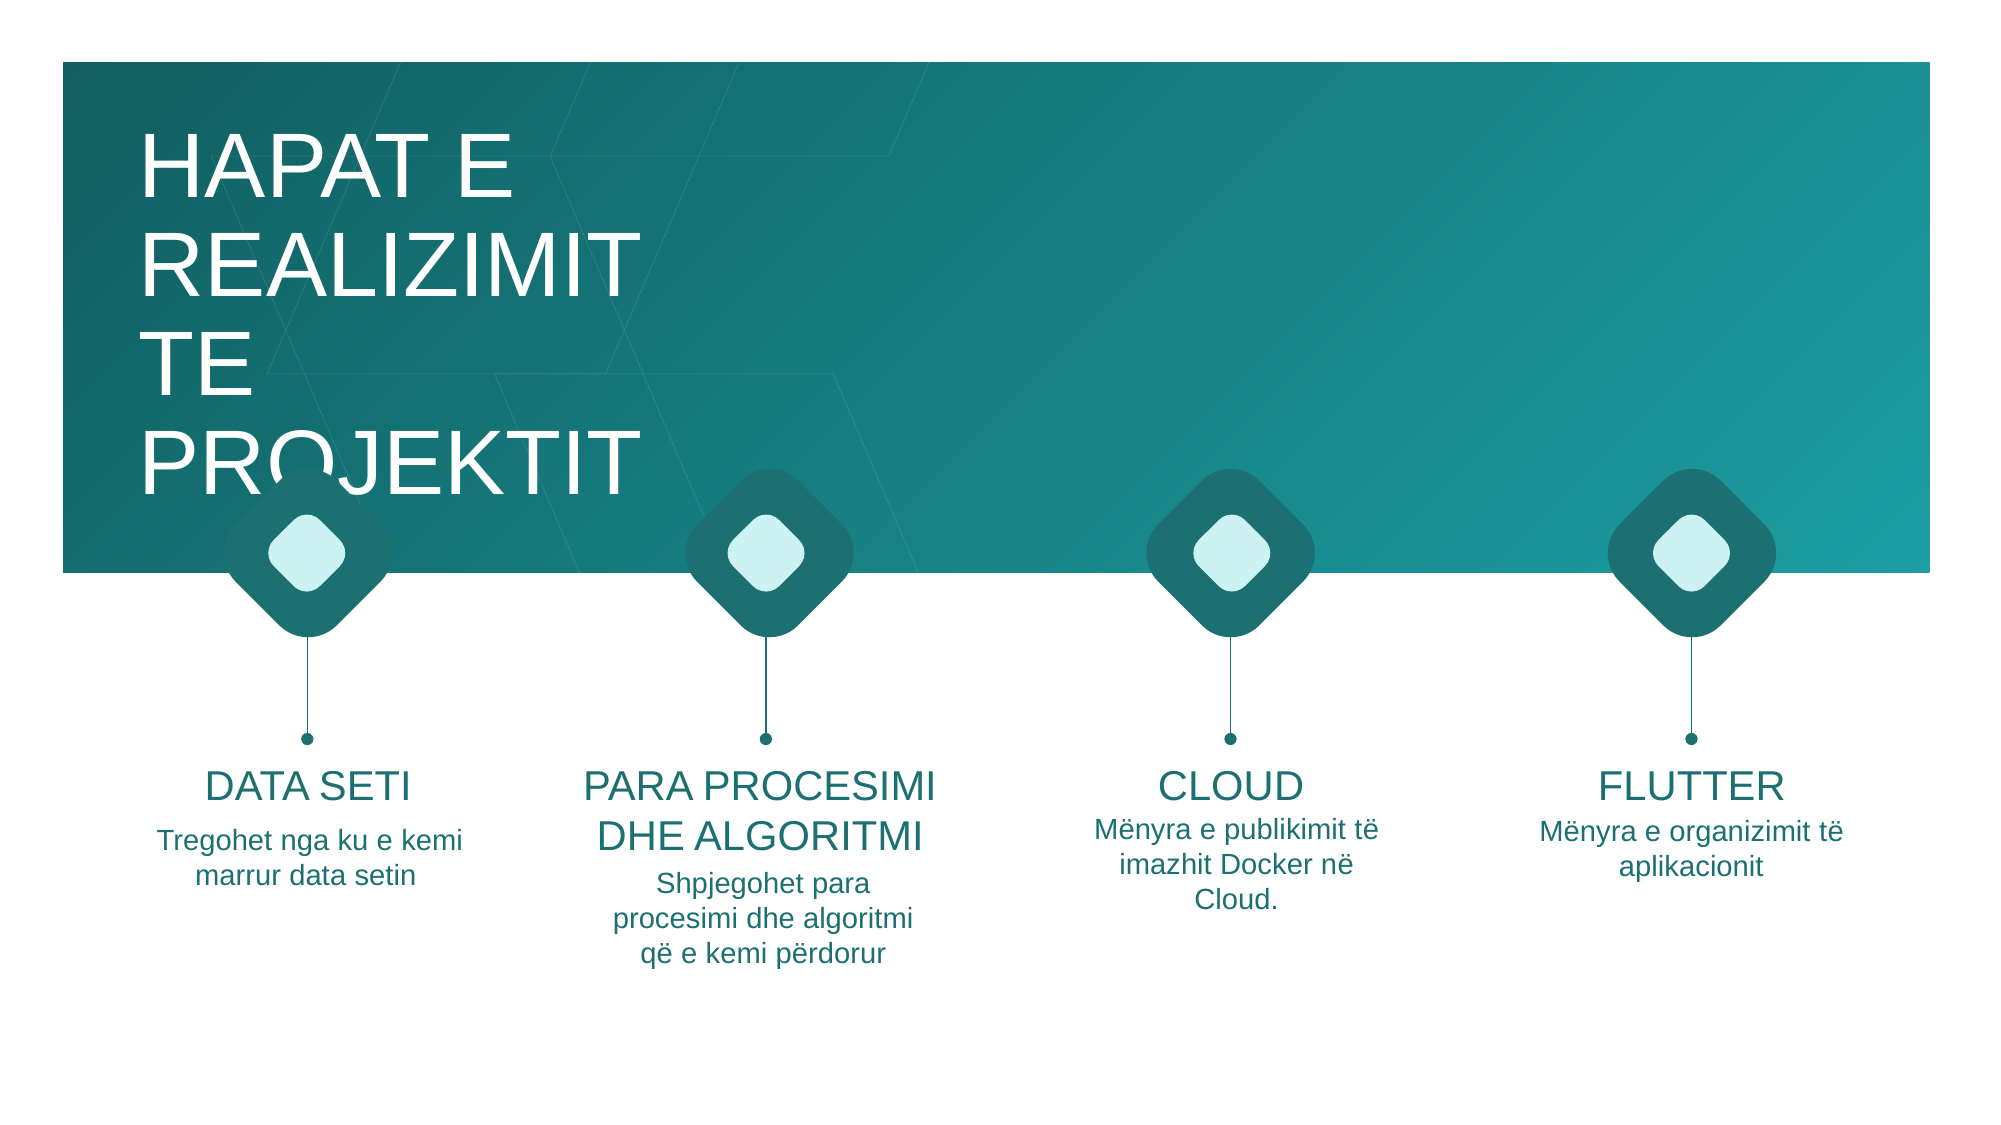

# HAPAT E REALIZIMIT TE PROJEKTIT

PARA PROCESIMI
DHE ALGORITMI
FLUTTER
CLOUD
DATA SETI
Mënyra e publikimit të imazhit Docker në Cloud.
Mënyra e organizimit të aplikacionit
Tregohet nga ku e kemi marrur data setin
Shpjegohet para procesimi dhe algoritmi që e kemi përdorur